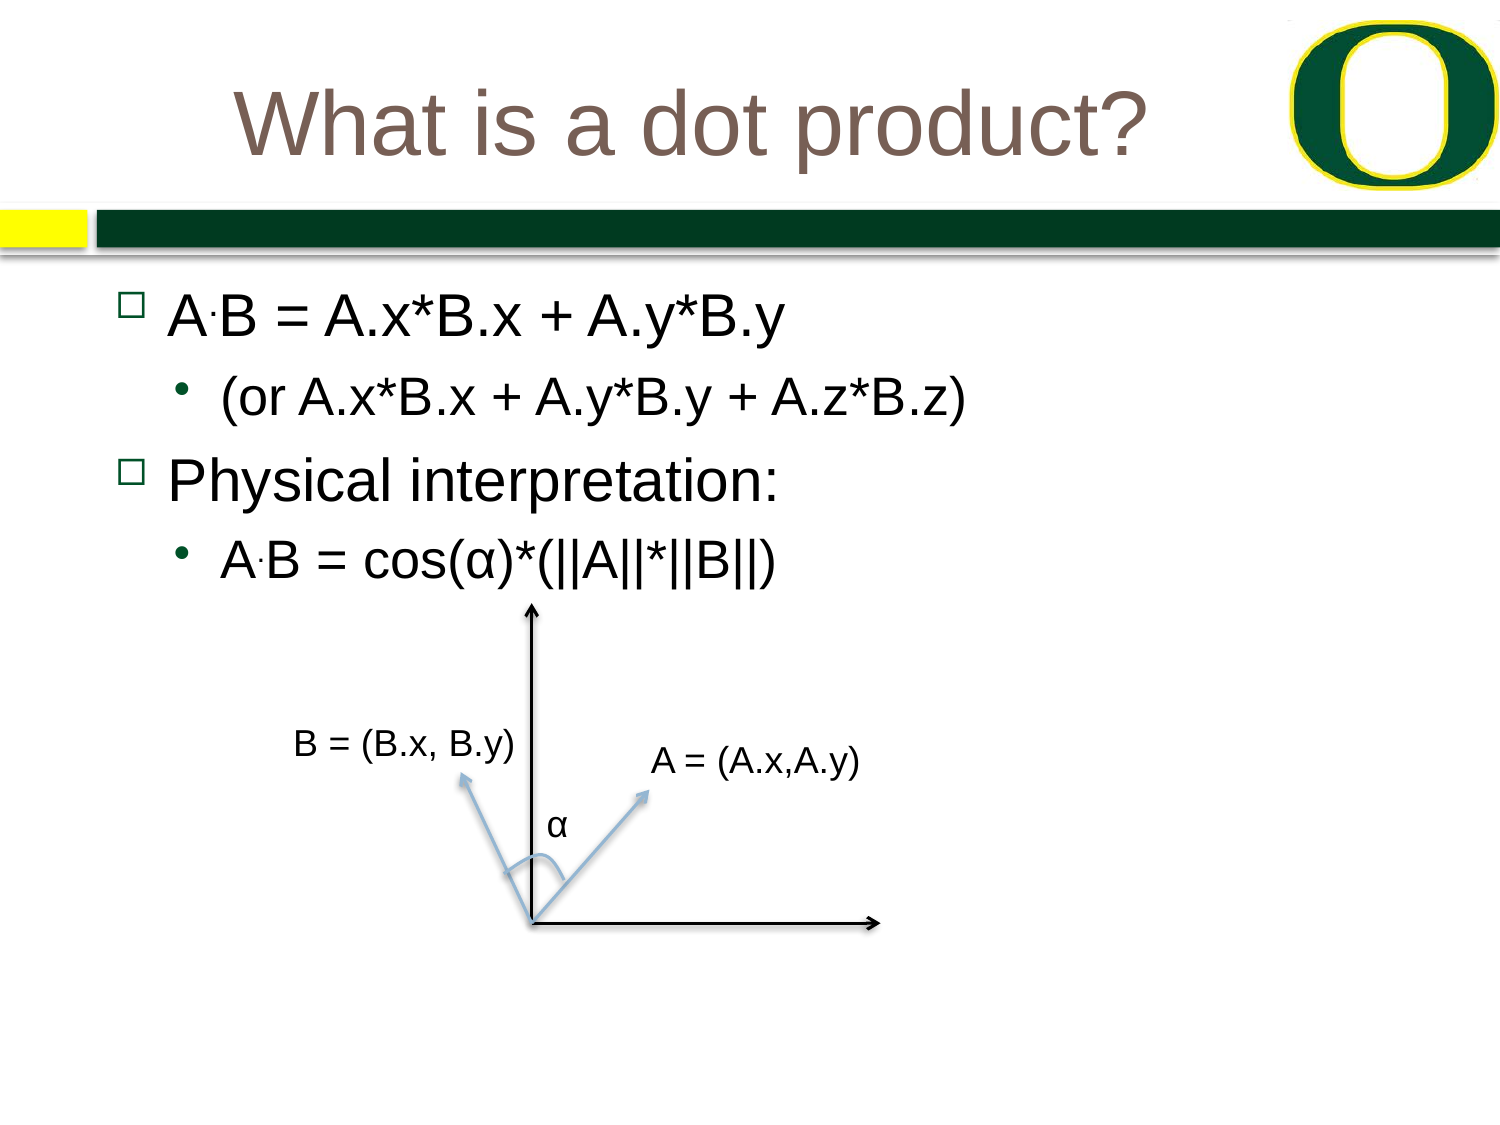

# What is a dot product?
A.B = A.x*B.x + A.y*B.y
(or A.x*B.x + A.y*B.y + A.z*B.z)
Physical interpretation:
A.B = cos(α)*(||A||*||B||)

B = (B.x, B.y)
A = (A.x,A.y)
α